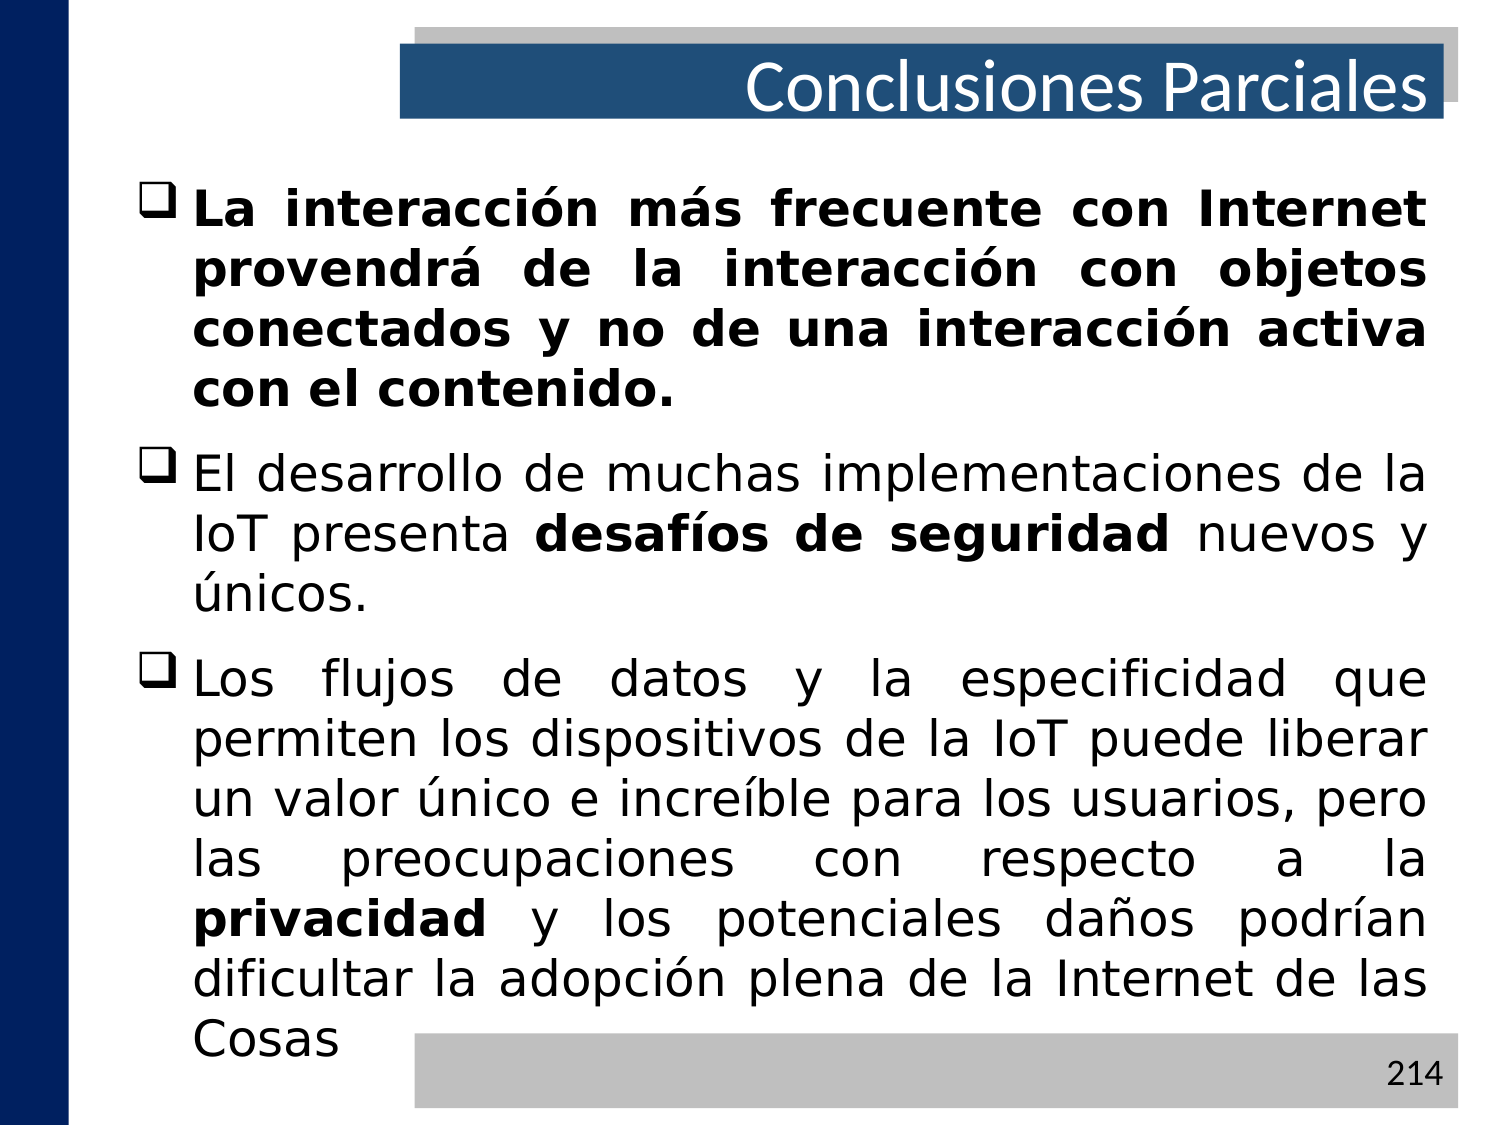

Conclusiones Parciales
La interacción más frecuente con Internet provendrá de la interacción con objetos conectados y no de una interacción activa con el contenido.
El desarrollo de muchas implementaciones de la IoT presenta desafíos de seguridad nuevos y únicos.
Los flujos de datos y la especificidad que permiten los dispositivos de la IoT puede liberar un valor único e increíble para los usuarios, pero las preocupaciones con respecto a la privacidad y los potenciales daños podrían dificultar la adopción plena de la Internet de las Cosas

214